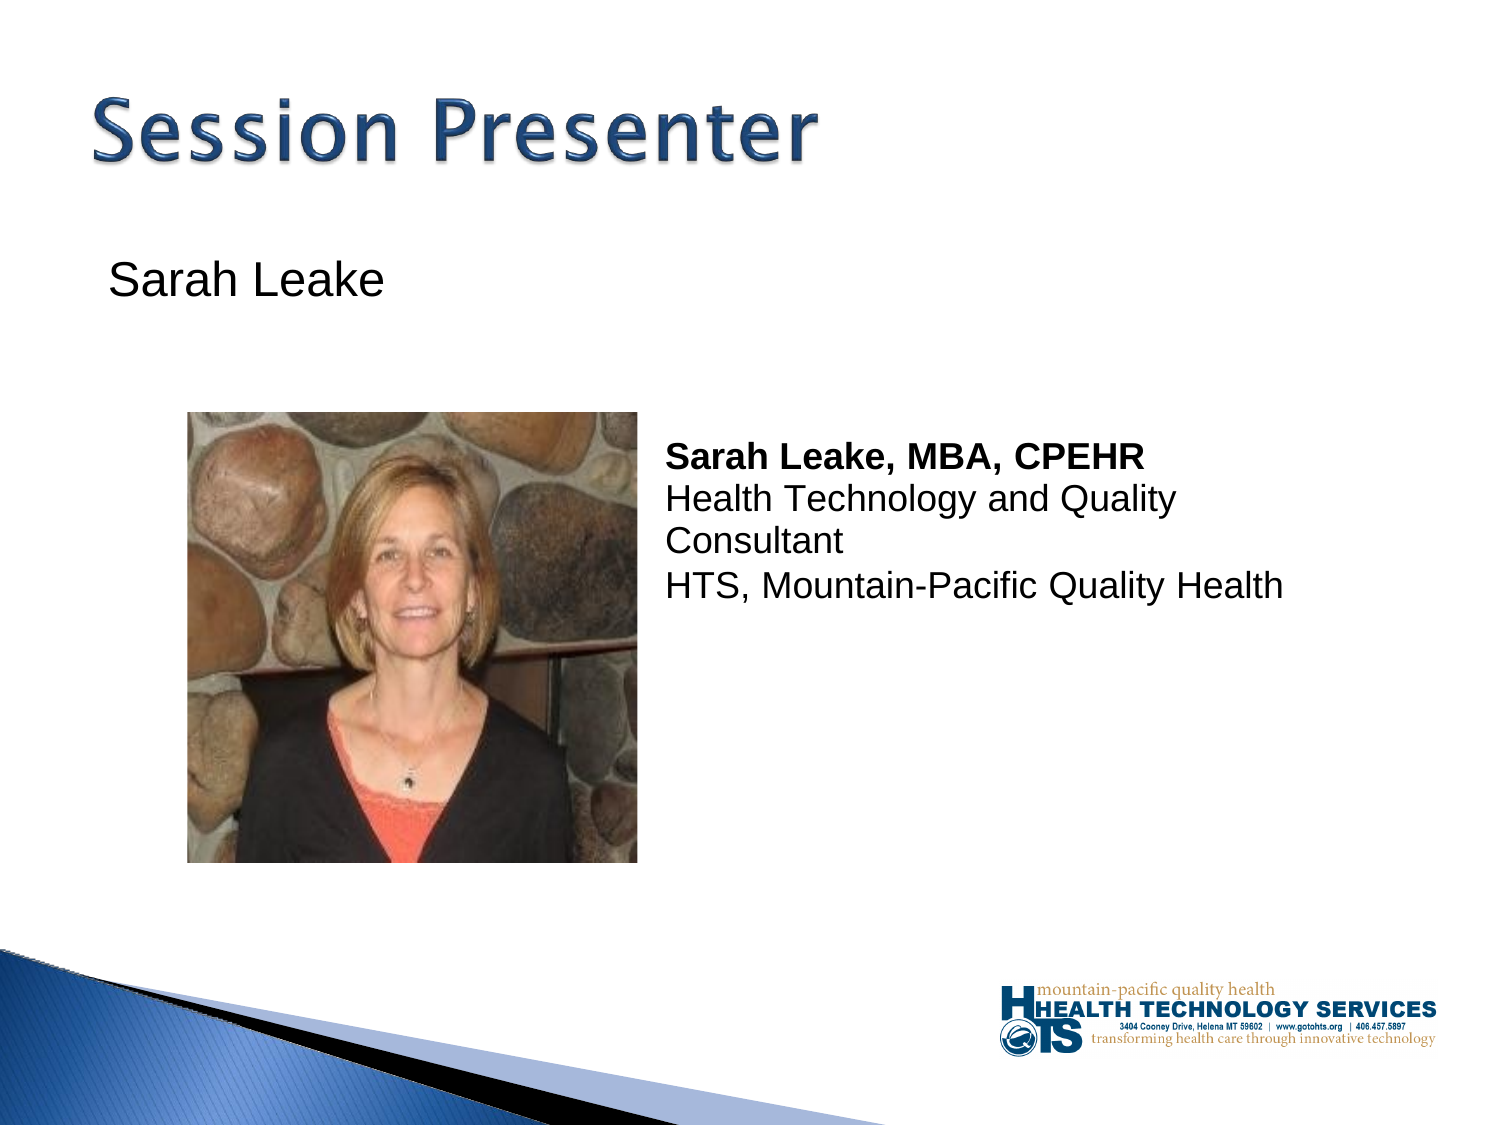

Sarah Leake

Sarah Leake, MBA, CPEHR
Health Technology and Quality Consultant
HTS, Mountain-Pacific Quality Health